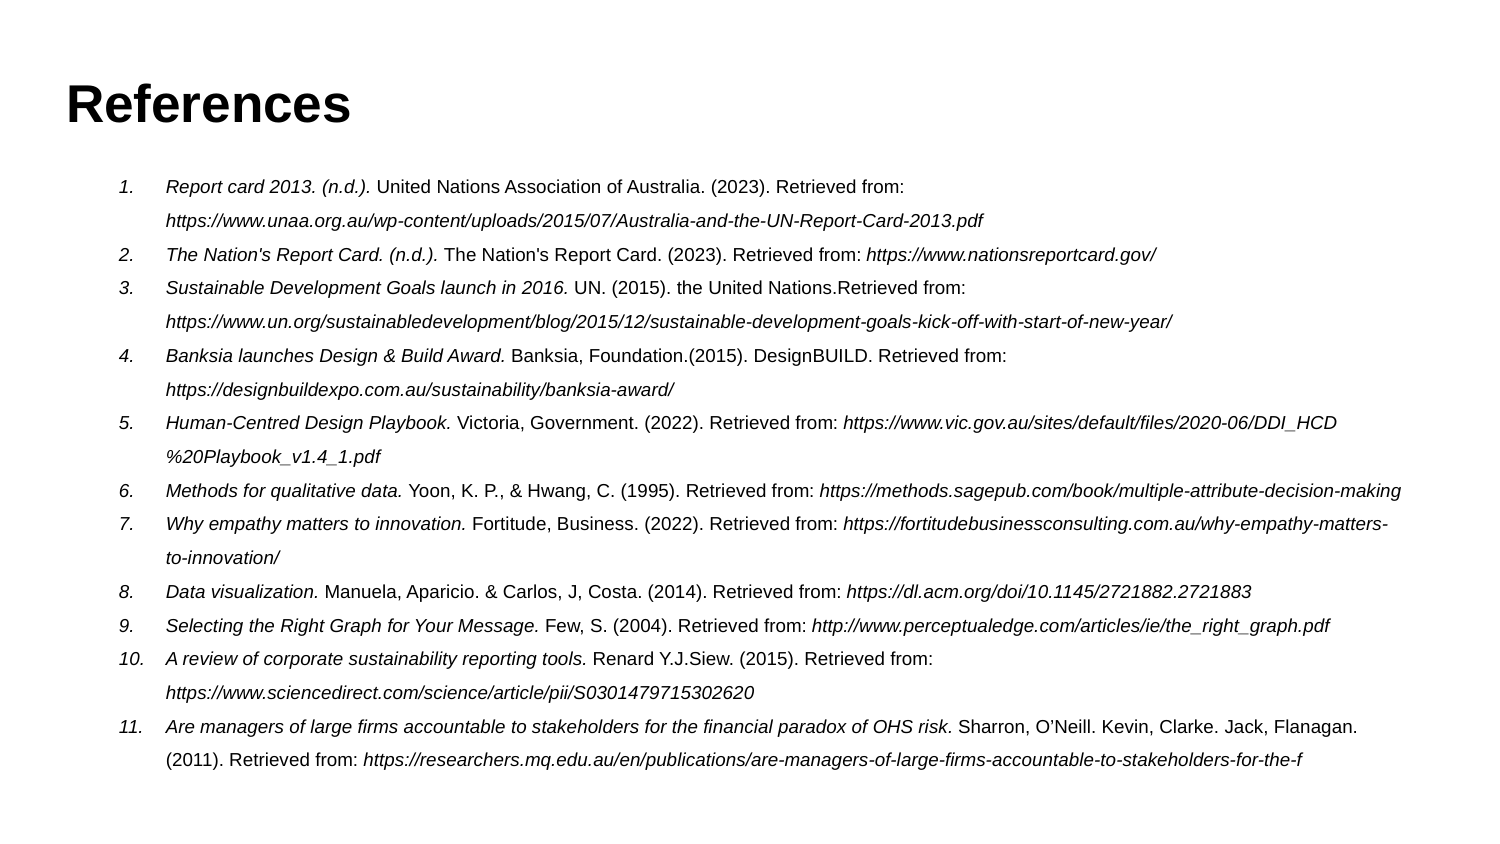

# References
Report card 2013. (n.d.). United Nations Association of Australia. (2023). Retrieved from: https://www.unaa.org.au/wp-content/uploads/2015/07/Australia-and-the-UN-Report-Card-2013.pdf
The Nation's Report Card. (n.d.). The Nation's Report Card. (2023). Retrieved from: https://www.nationsreportcard.gov/
Sustainable Development Goals launch in 2016. UN. (2015). the United Nations.Retrieved from: https://www.un.org/sustainabledevelopment/blog/2015/12/sustainable-development-goals-kick-off-with-start-of-new-year/
Banksia launches Design & Build Award. Banksia, Foundation.(2015). DesignBUILD. Retrieved from: https://designbuildexpo.com.au/sustainability/banksia-award/
Human-Centred Design Playbook. Victoria, Government. (2022). Retrieved from: https://www.vic.gov.au/sites/default/files/2020-06/DDI_HCD%20Playbook_v1.4_1.pdf
Methods for qualitative data. Yoon, K. P., & Hwang, C. (1995). Retrieved from: https://methods.sagepub.com/book/multiple-attribute-decision-making
Why empathy matters to innovation. Fortitude, Business. (2022). Retrieved from: https://fortitudebusinessconsulting.com.au/why-empathy-matters-to-innovation/
Data visualization. Manuela, Aparicio. & Carlos, J, Costa. (2014). Retrieved from: https://dl.acm.org/doi/10.1145/2721882.2721883
Selecting the Right Graph for Your Message. Few, S. (2004). Retrieved from: http://www.perceptualedge.com/articles/ie/the_right_graph.pdf
A review of corporate sustainability reporting tools. Renard Y.J.Siew. (2015). Retrieved from: https://www.sciencedirect.com/science/article/pii/S0301479715302620
Are managers of large firms accountable to stakeholders for the financial paradox of OHS risk. Sharron, O’Neill. Kevin, Clarke. Jack, Flanagan. (2011). Retrieved from: https://researchers.mq.edu.au/en/publications/are-managers-of-large-firms-accountable-to-stakeholders-for-the-f